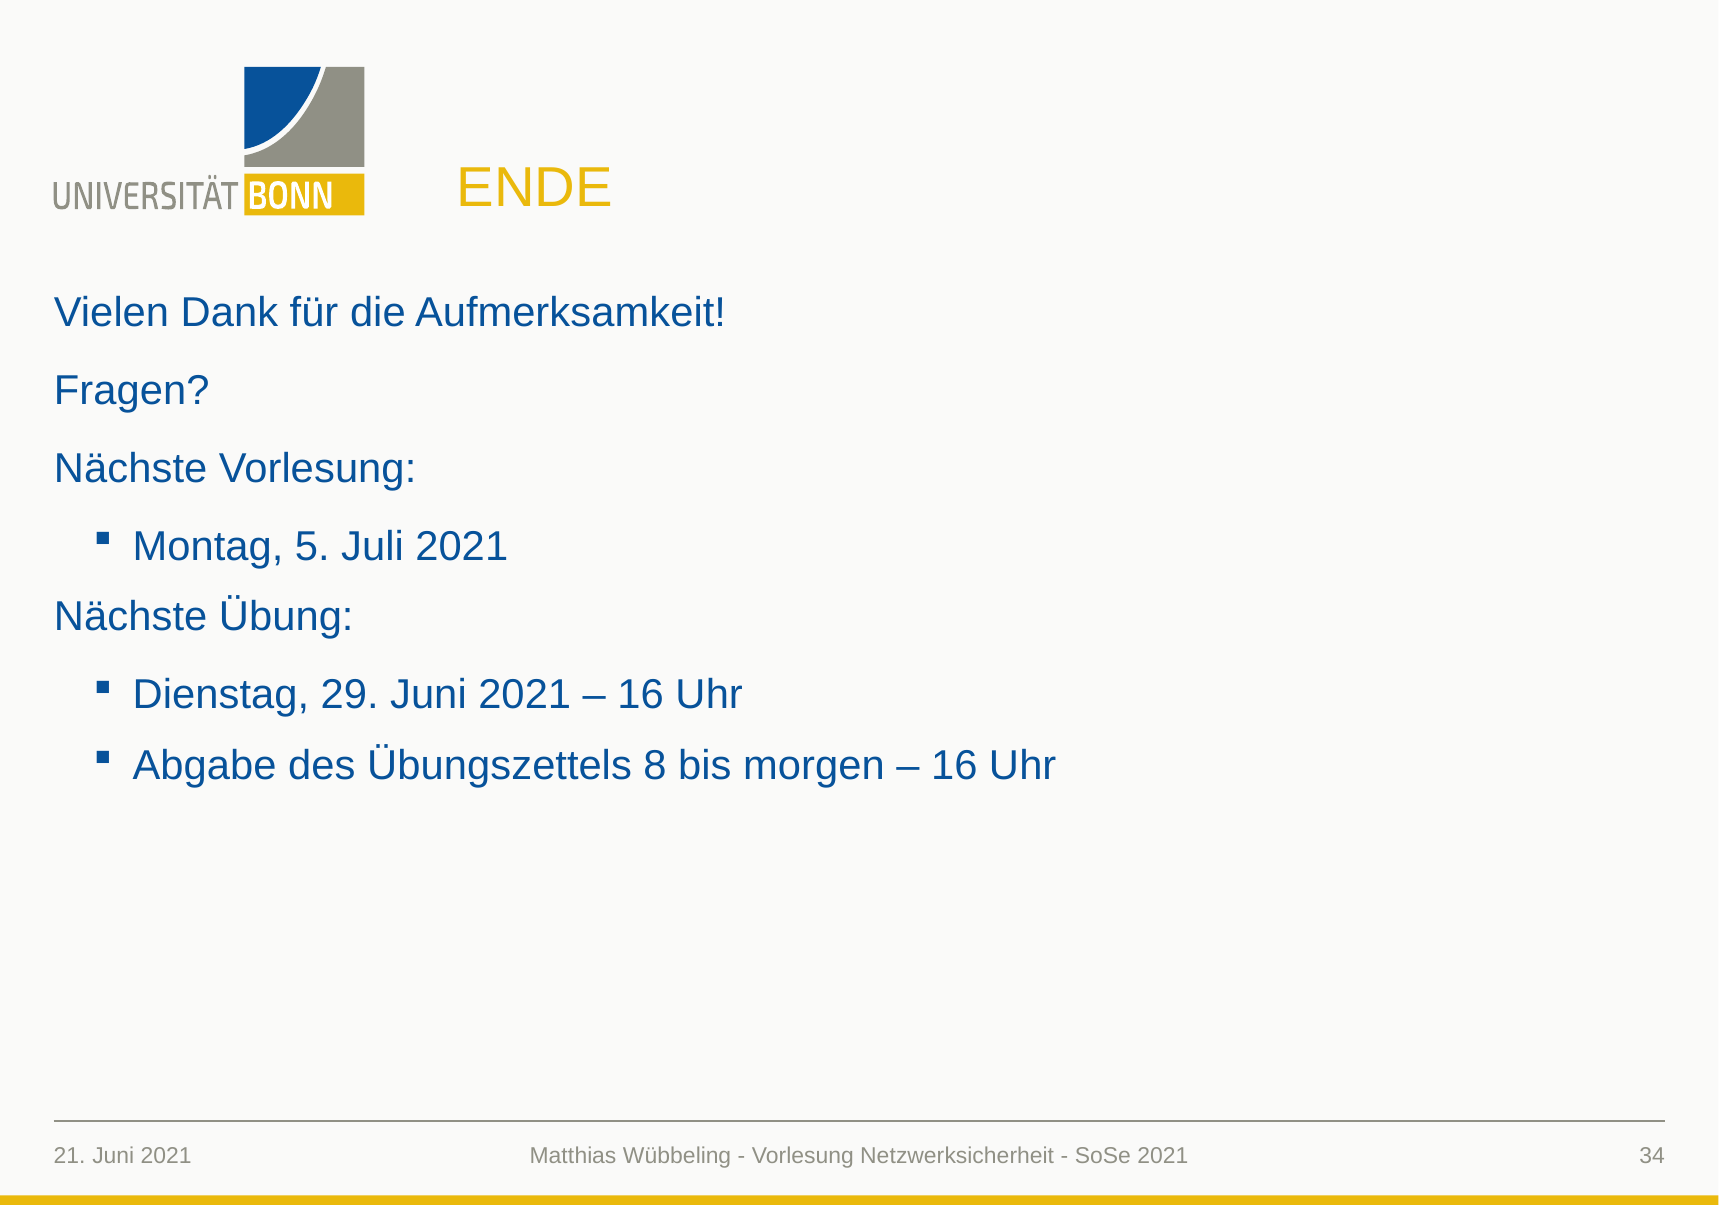

# Ende
Vielen Dank für die Aufmerksamkeit!
Fragen?
Nächste Vorlesung:
Montag, 5. Juli 2021
Nächste Übung:
Dienstag, 29. Juni 2021 – 16 Uhr
Abgabe des Übungszettels 8 bis morgen – 16 Uhr
21. Juni 2021
34
Matthias Wübbeling - Vorlesung Netzwerksicherheit - SoSe 2021